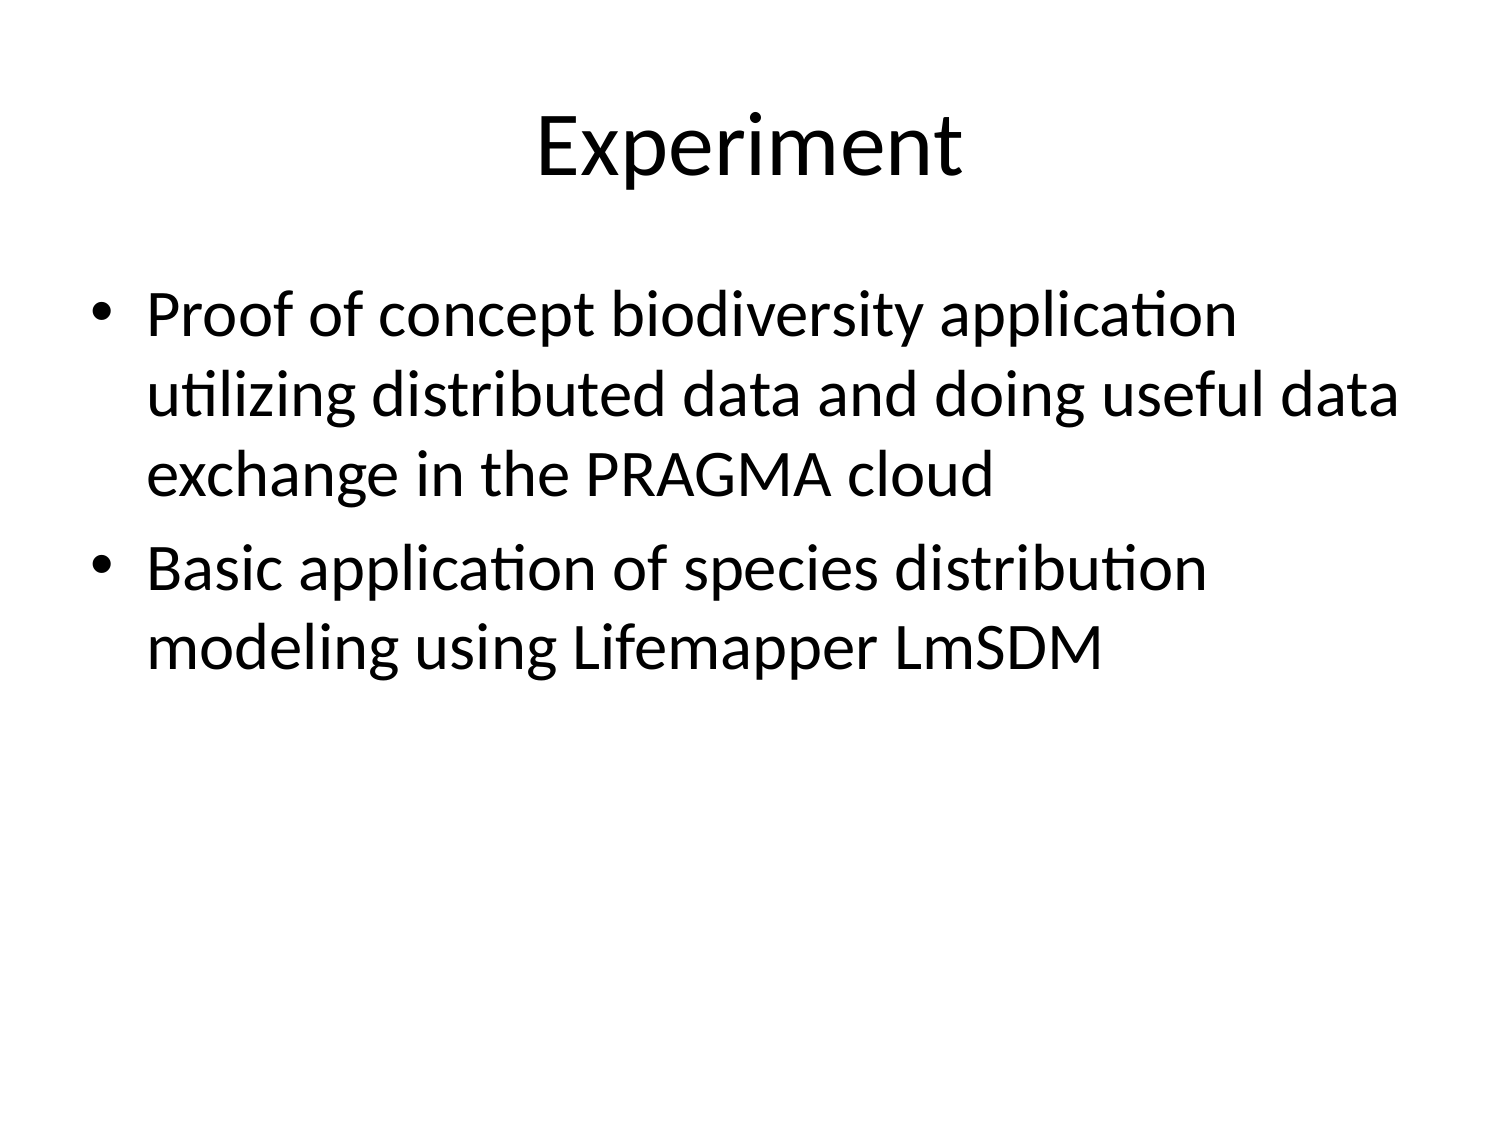

# Experiment
Proof of concept biodiversity application utilizing distributed data and doing useful data exchange in the PRAGMA cloud
Basic application of species distribution modeling using Lifemapper LmSDM